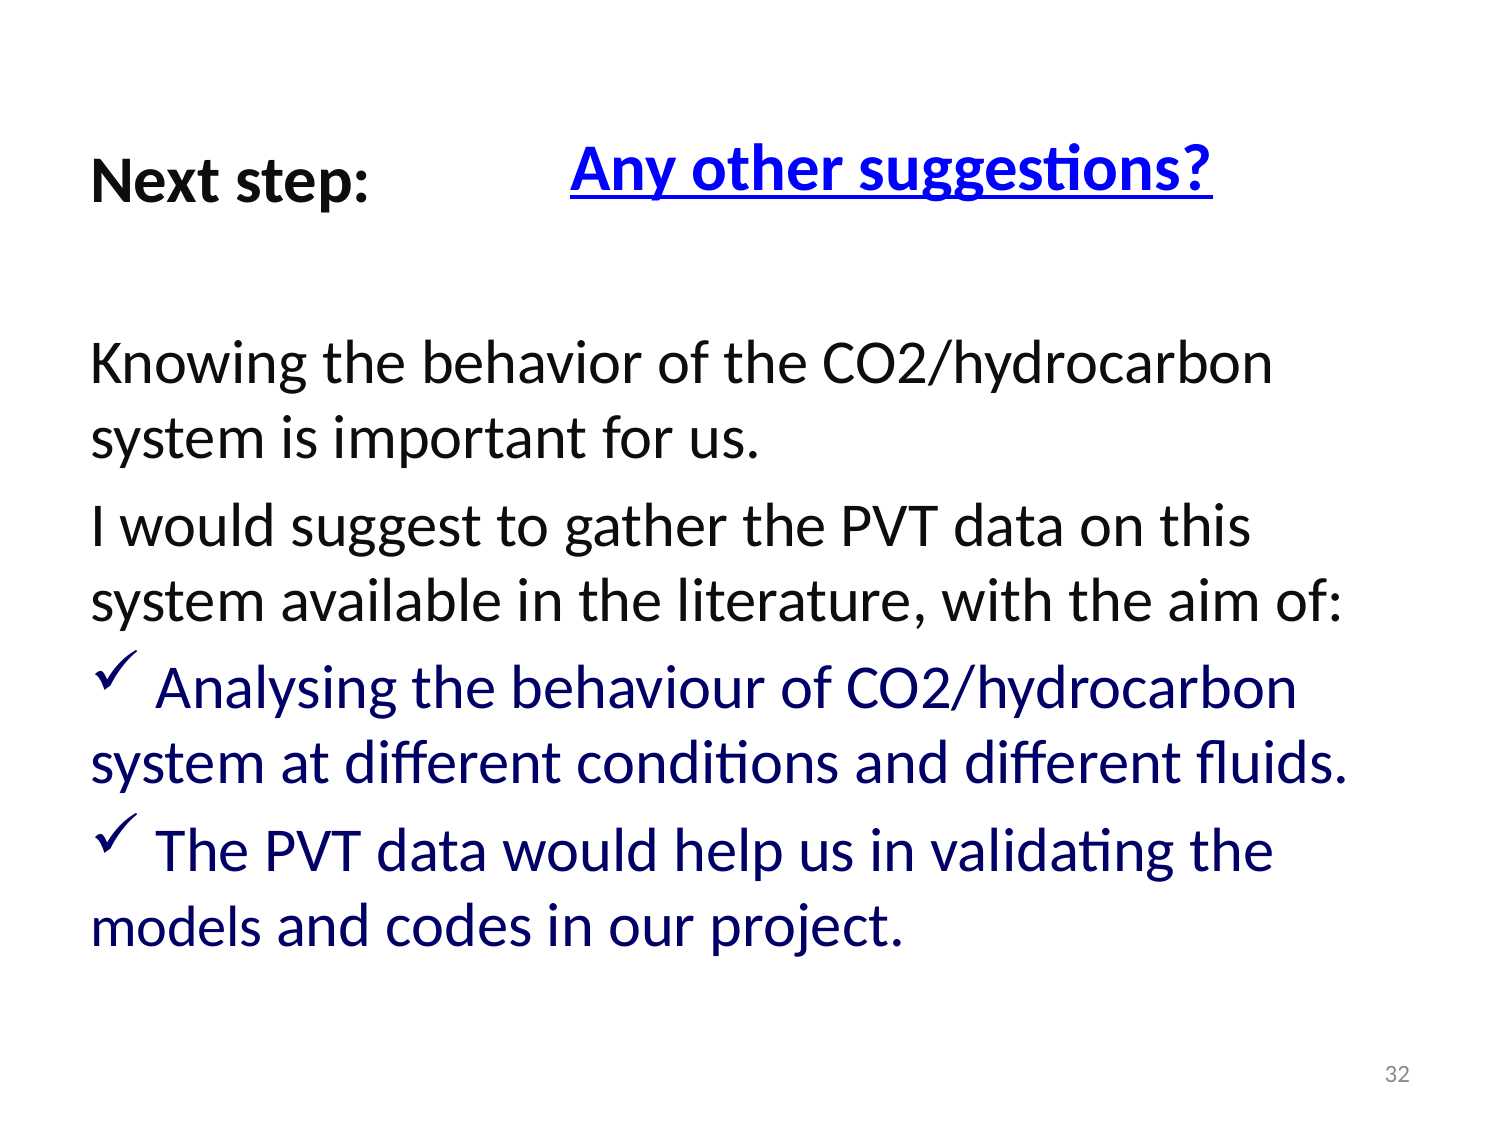

Any other suggestions?
Next step:

Knowing the behavior of the CO2/hydrocarbon system is important for us.
I would suggest to gather the PVT data on this system available in the literature, with the aim of:
 Analysing the behaviour of CO2/hydrocarbon system at different conditions and different fluids.
 The PVT data would help us in validating the models and codes in our project.
32